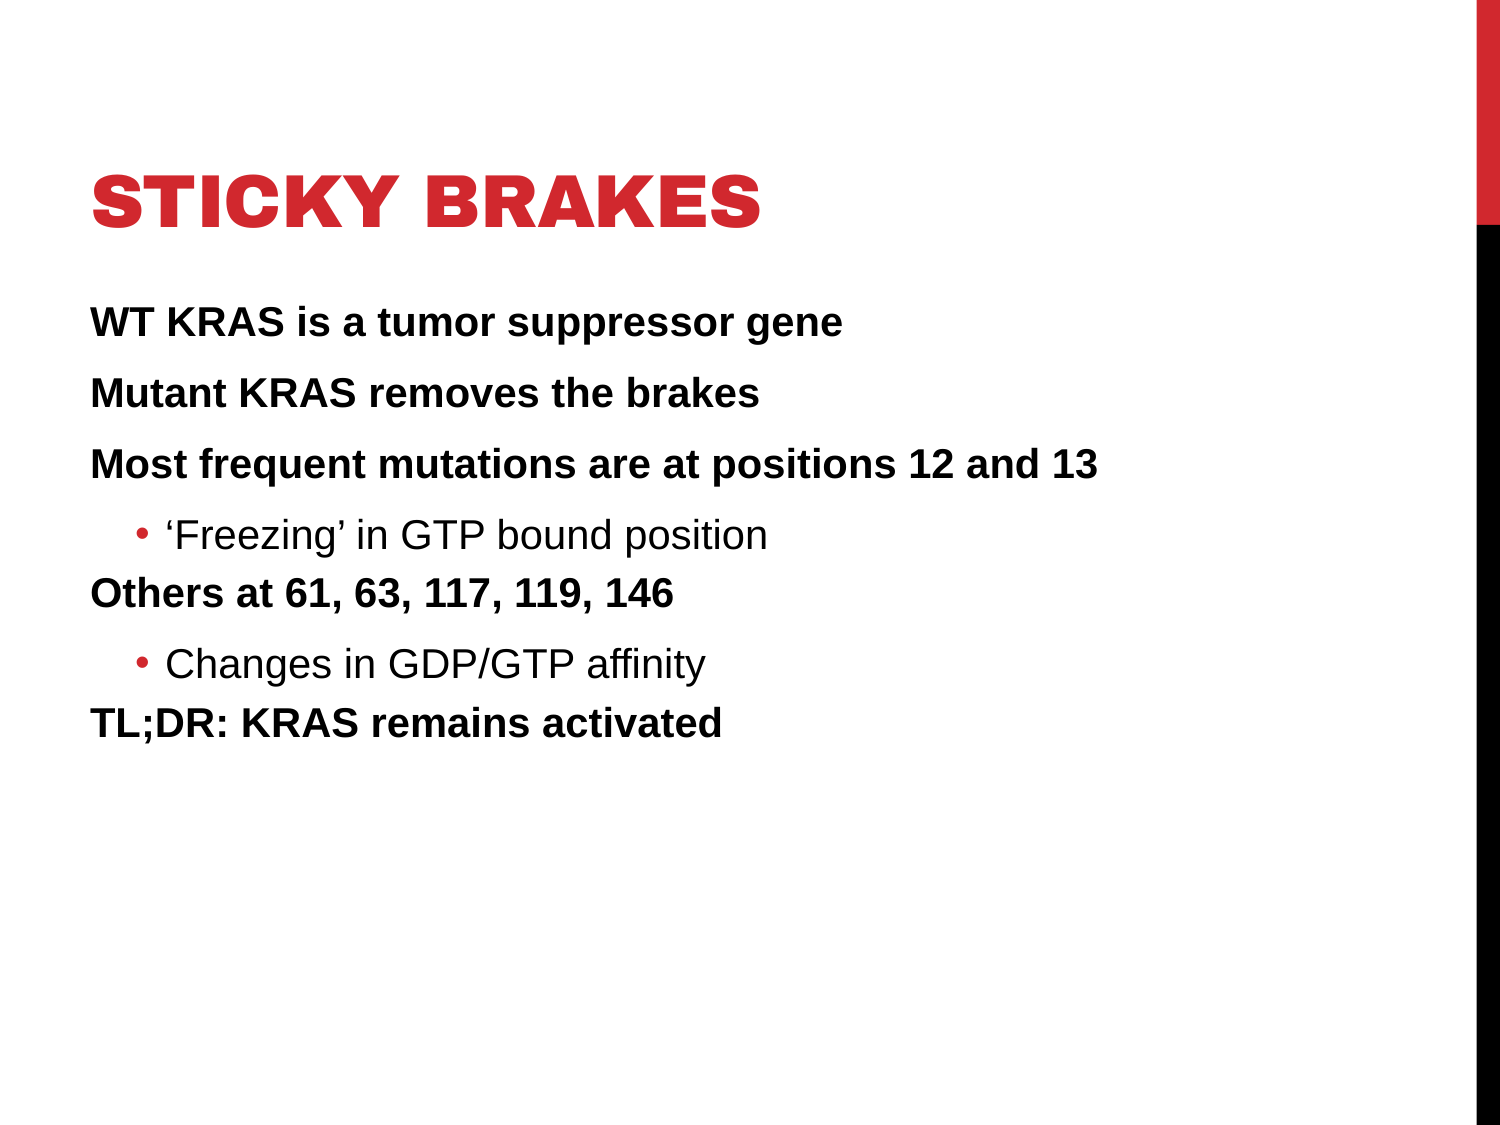

# STICKY BRakes
WT KRAS is a tumor suppressor gene
Mutant KRAS removes the brakes
Most frequent mutations are at positions 12 and 13
‘Freezing’ in GTP bound position
Others at 61, 63, 117, 119, 146
Changes in GDP/GTP affinity
TL;DR: KRAS remains activated